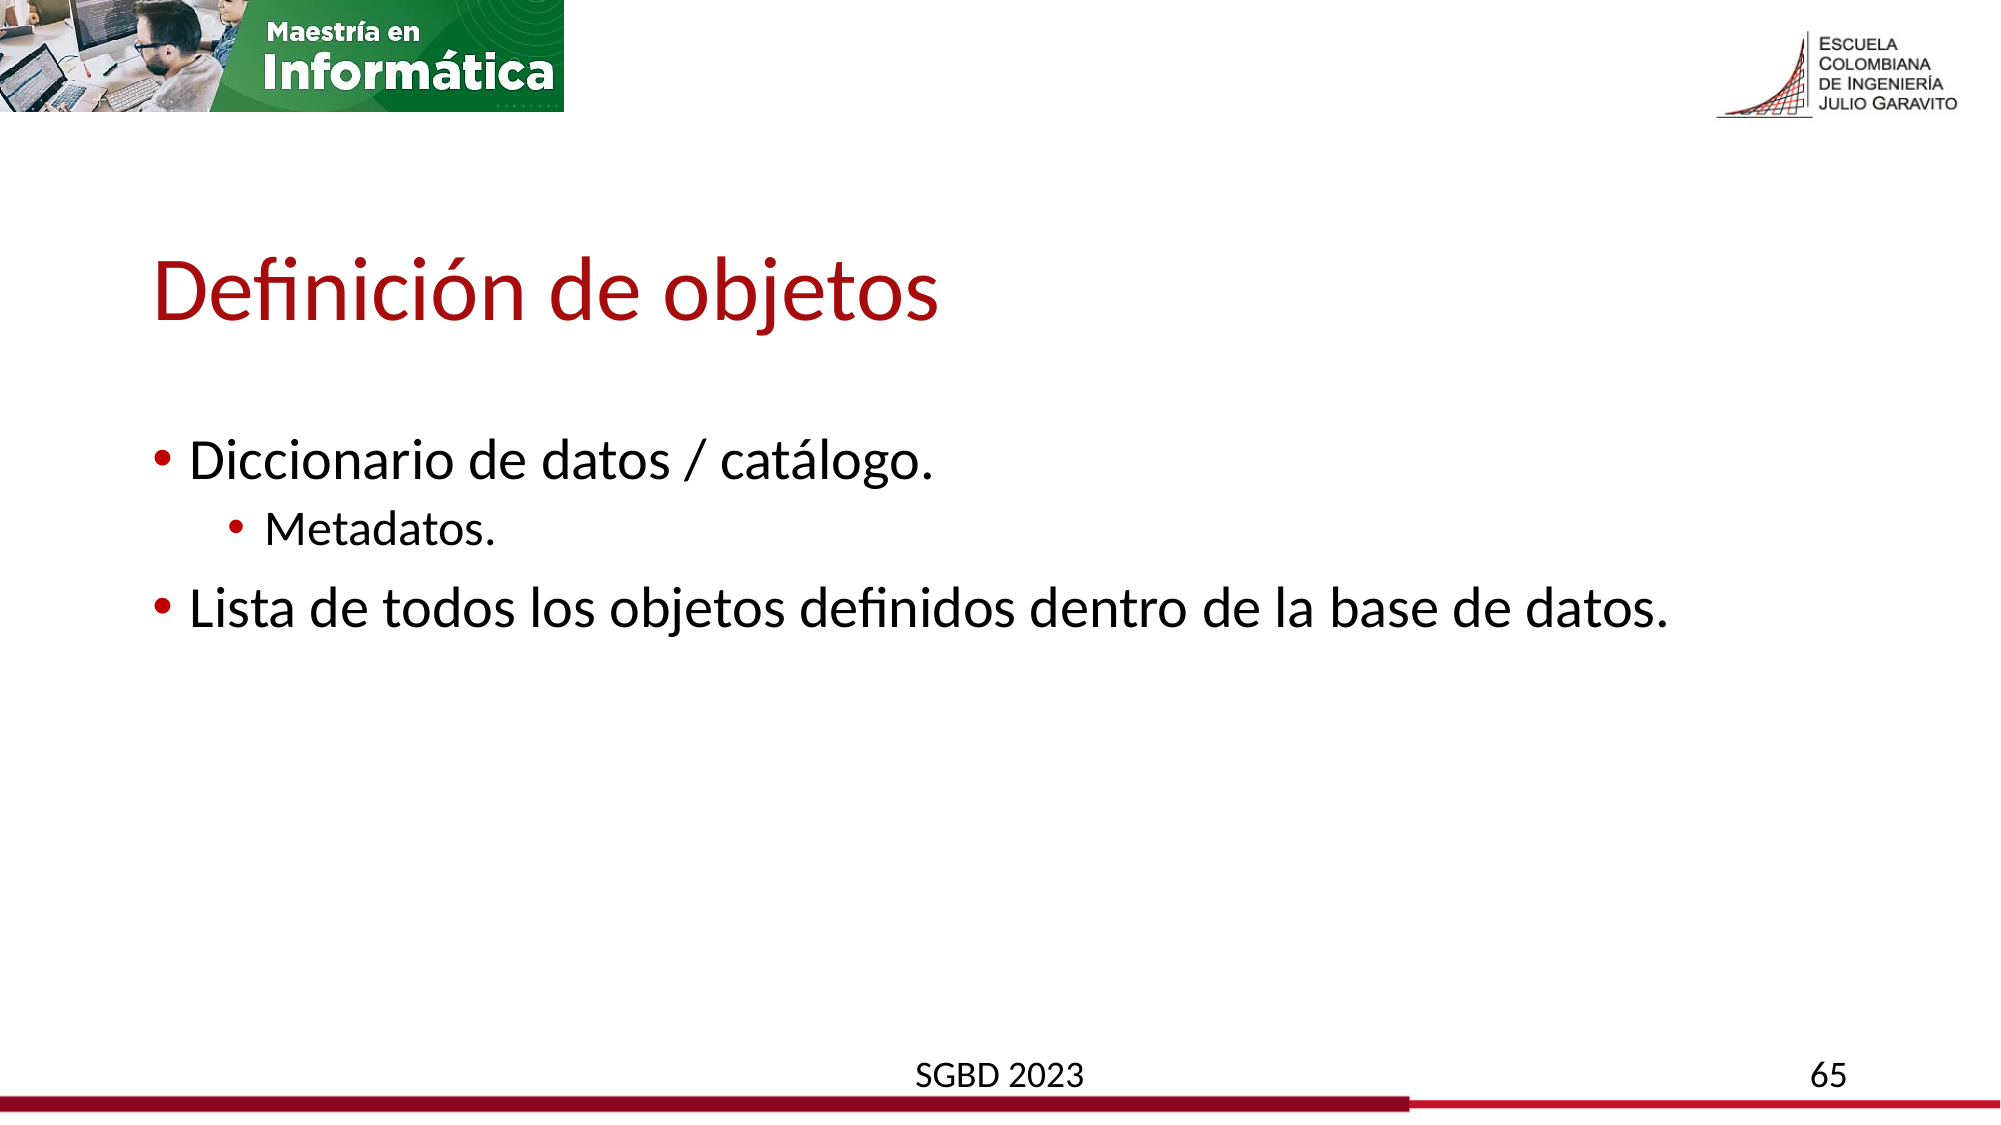

# Definición de objetos
Diccionario de datos / catálogo.
Metadatos.
Lista de todos los objetos definidos dentro de la base de datos.
SGBD 2023
65